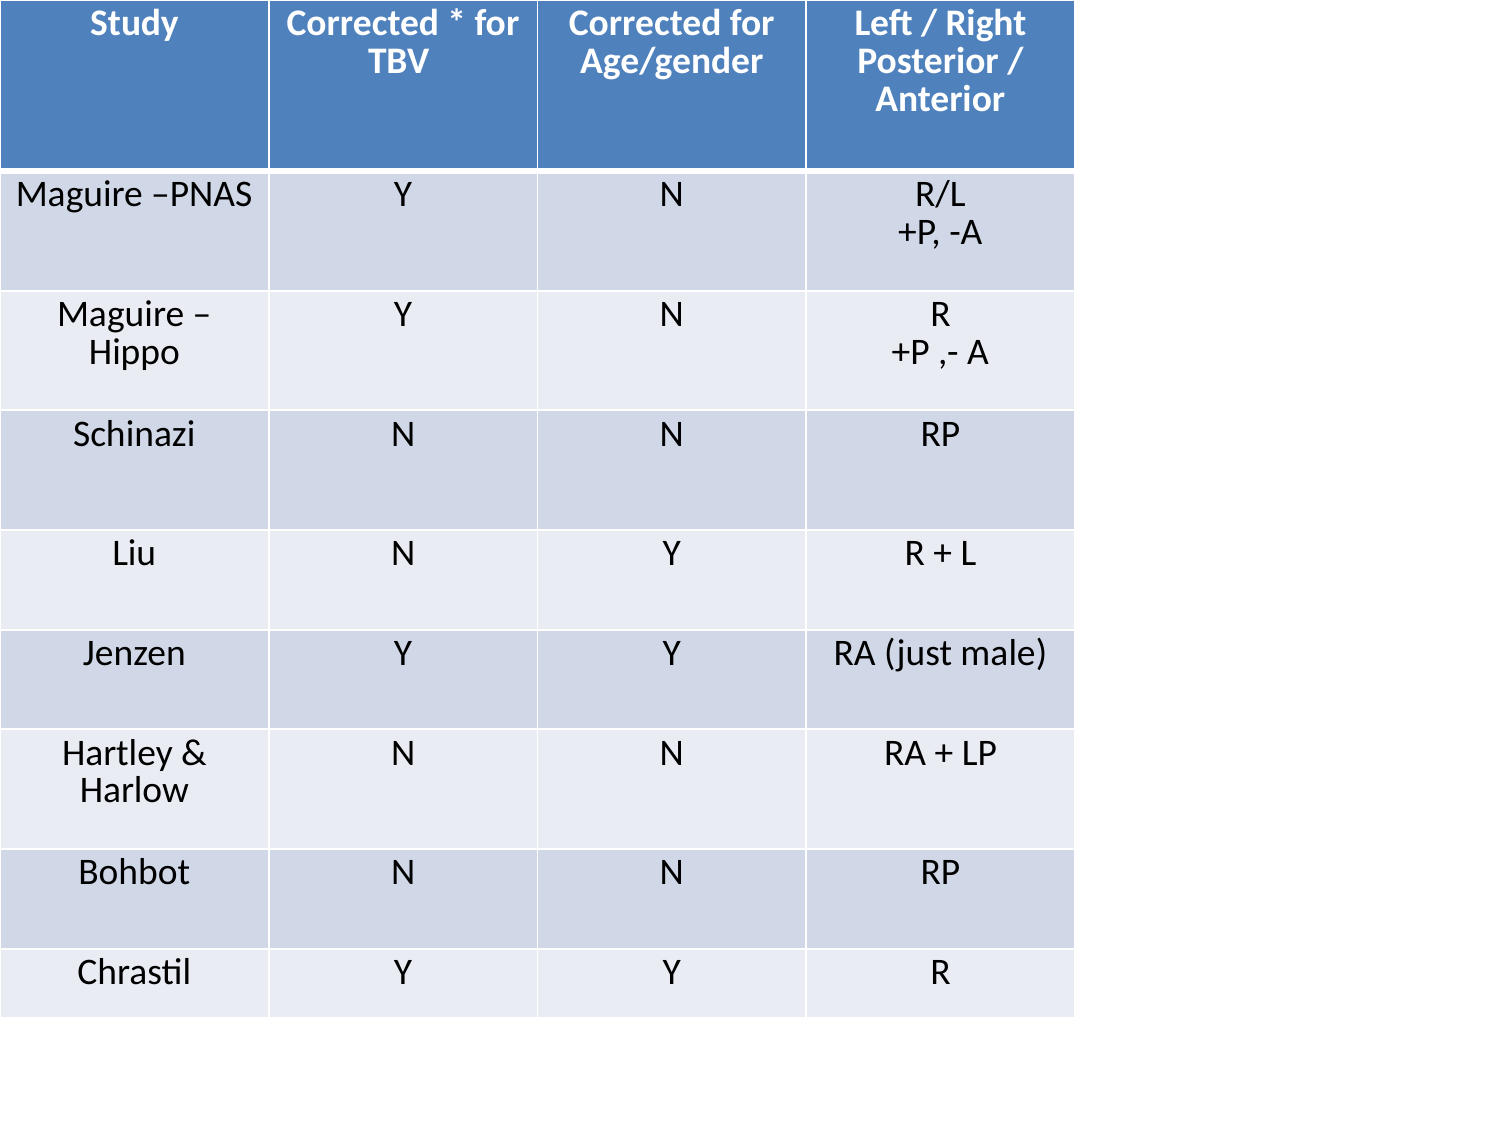

| Study | Corrected \* for TBV | Corrected for Age/gender | Left / Right Posterior / Anterior |
| --- | --- | --- | --- |
| Maguire –PNAS | Y | N | R/L +P, -A |
| Maguire – Hippo | Y | N | R +P ,- A |
| Schinazi | N | N | RP |
| Liu | N | Y | R + L |
| Jenzen | Y | Y | RA (just male) |
| Hartley & Harlow | N | N | RA + LP |
| Bohbot | N | N | RP |
| Chrastil | Y | Y | R |